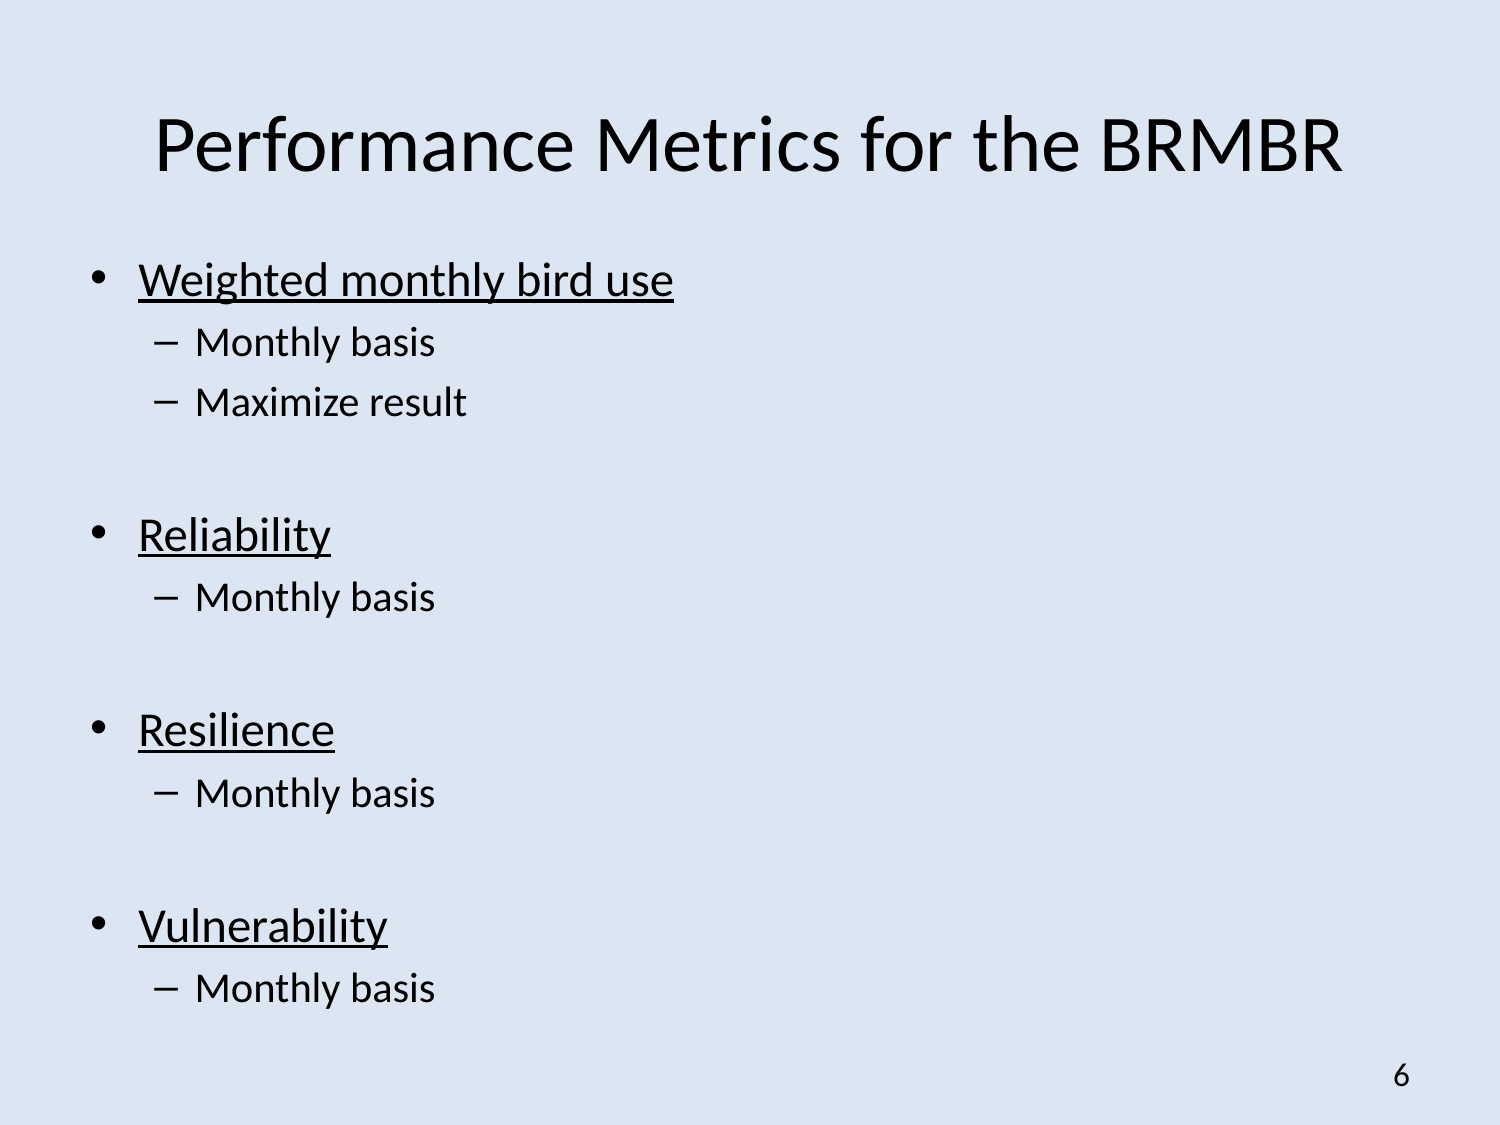

# Performance Metrics for the BRMBR
Weighted monthly bird use
Monthly basis
Maximize result

Reliability
Monthly basis

Resilience
Monthly basis

Vulnerability
Monthly basis
6